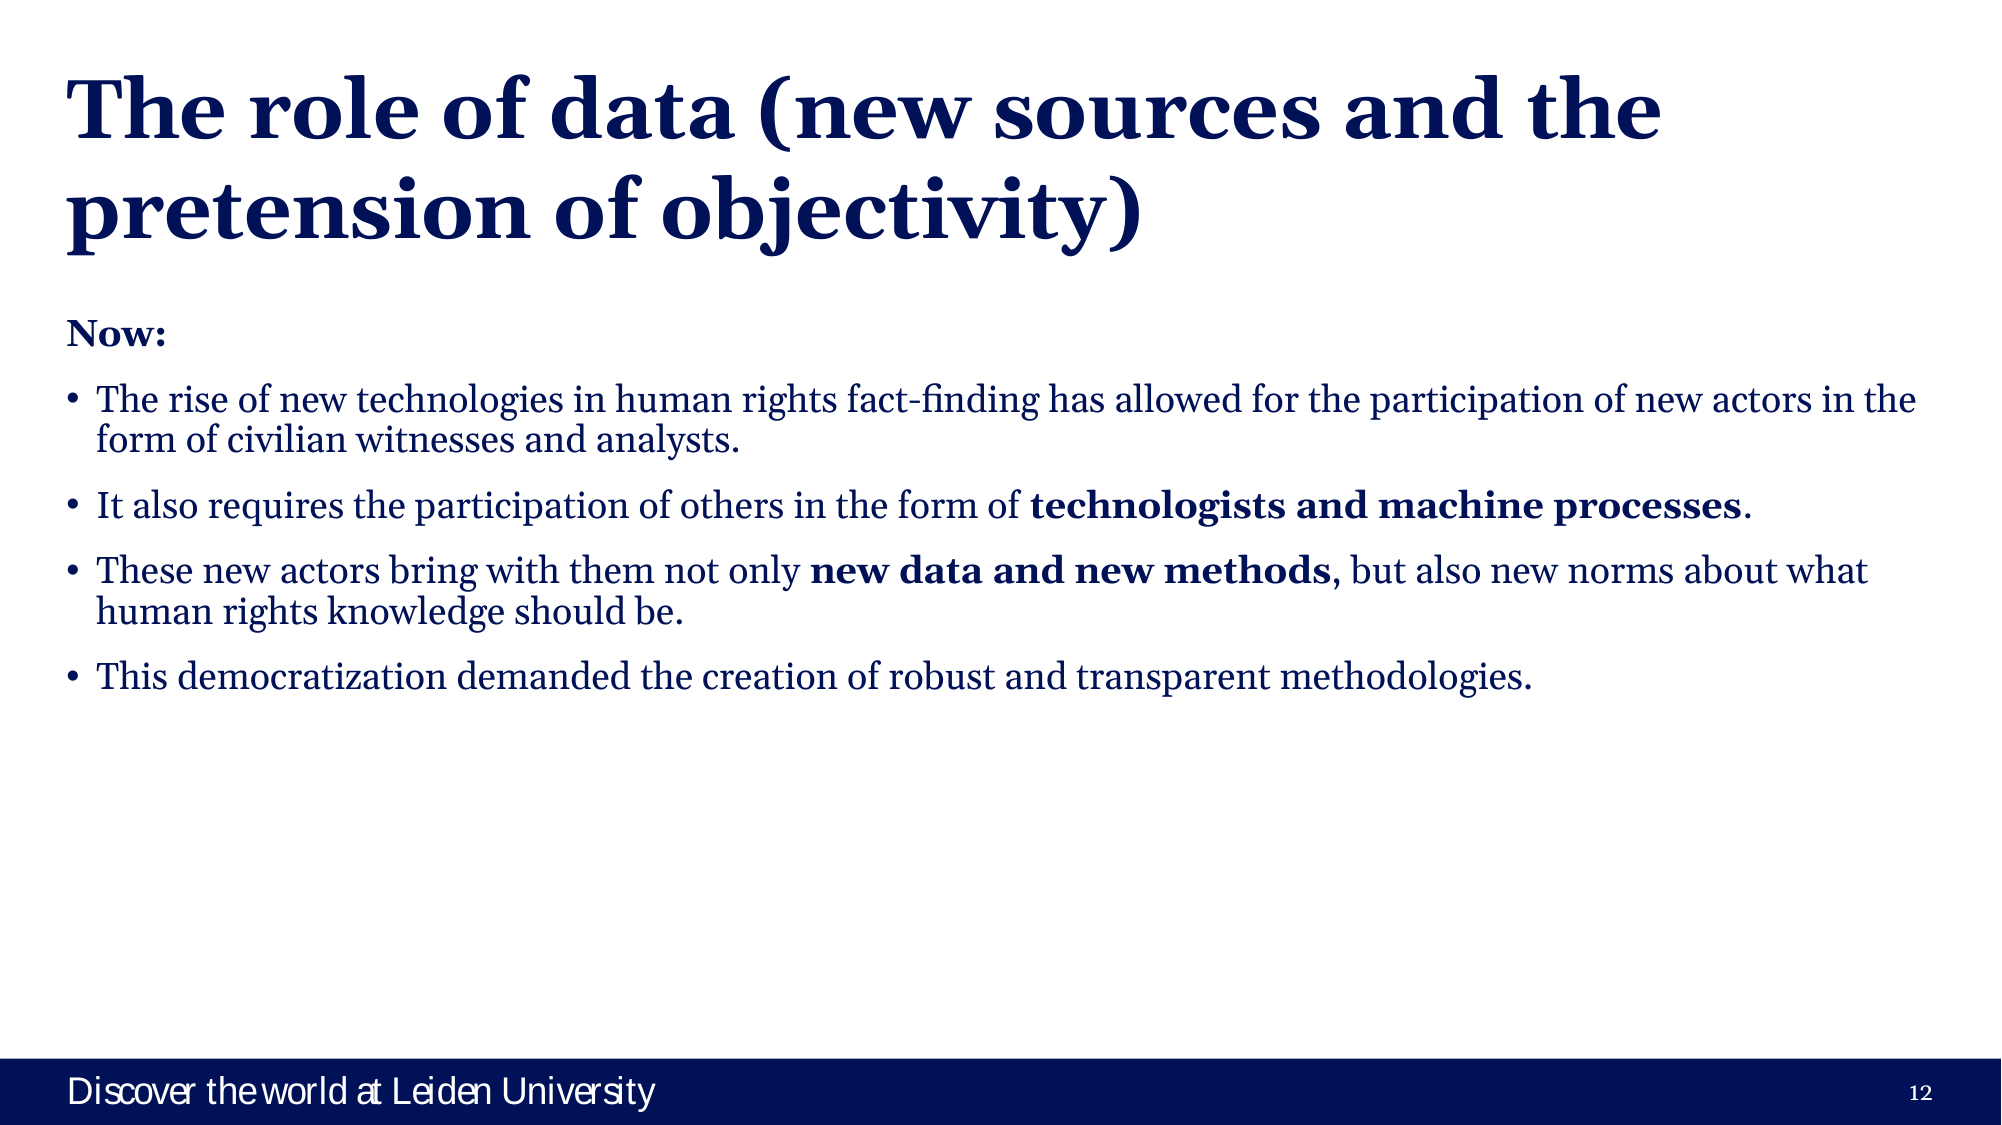

# The role of data (new sources and the pretension of objectivity)
Now:
The rise of new technologies in human rights fact-finding has allowed for the participation of new actors in the form of civilian witnesses and analysts.
It also requires the participation of others in the form of technologists and machine processes.
These new actors bring with them not only new data and new methods, but also new norms about what human rights knowledge should be.
This democratization demanded the creation of robust and transparent methodologies.

12